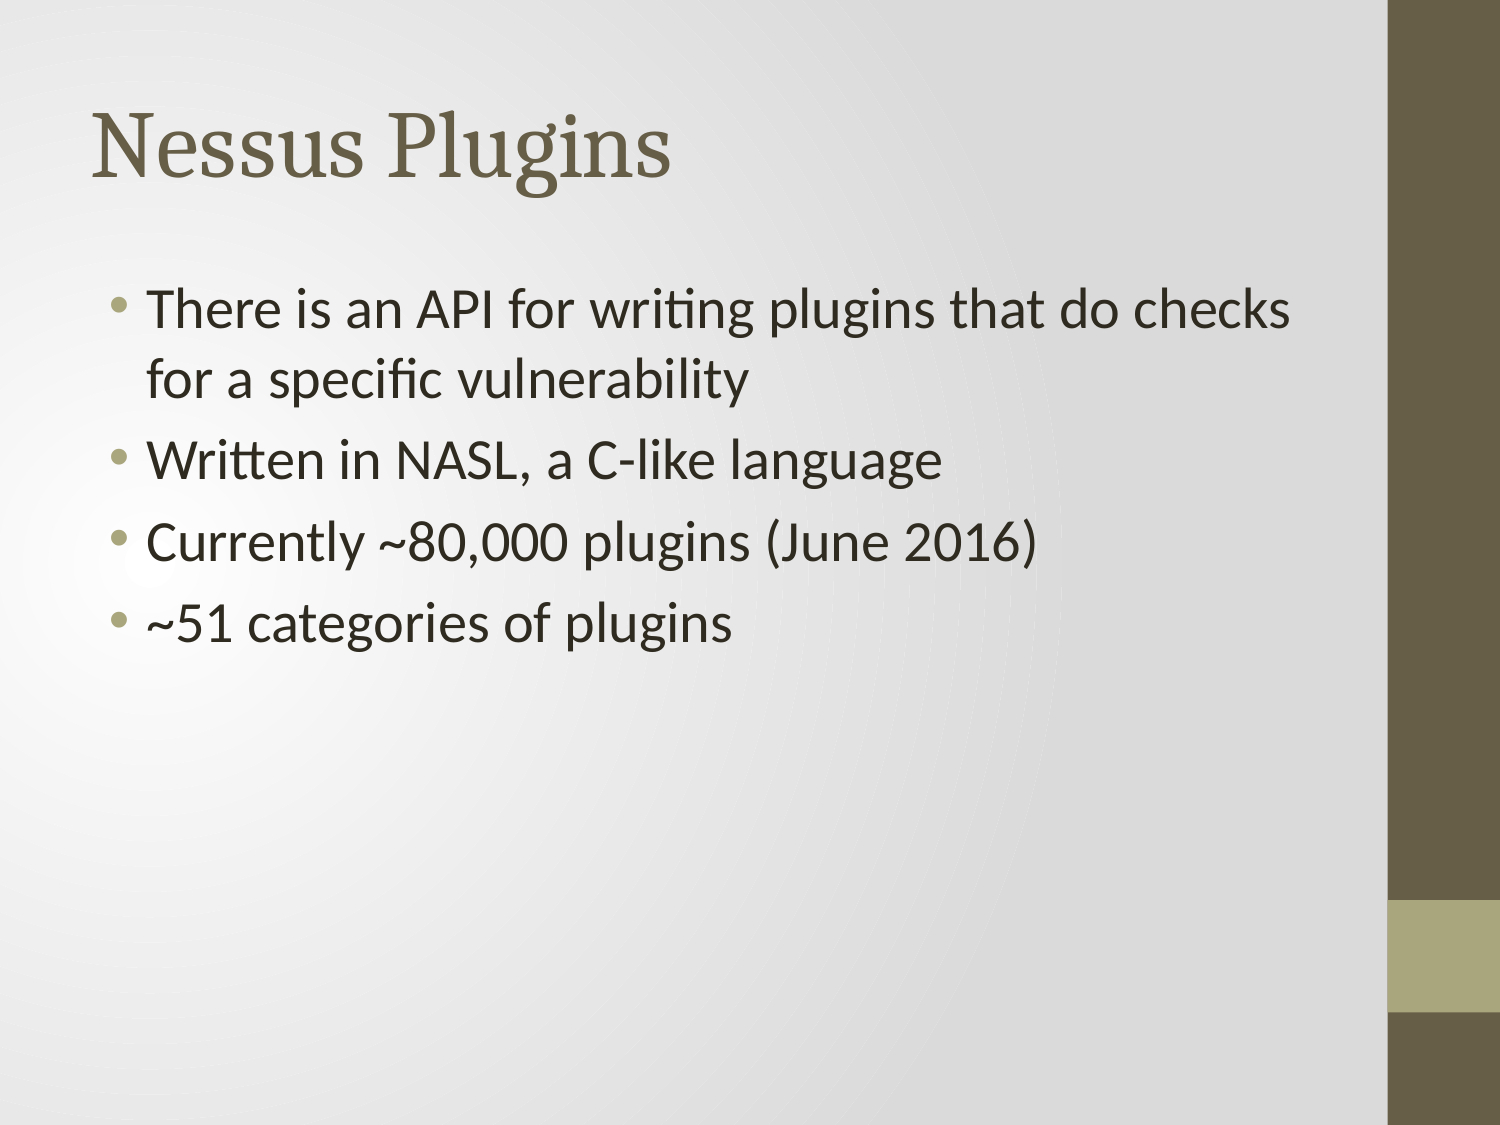

# Nessus Plugins
There is an API for writing plugins that do checks for a specific vulnerability
Written in NASL, a C-like language
Currently ~80,000 plugins (June 2016)
~51 categories of plugins